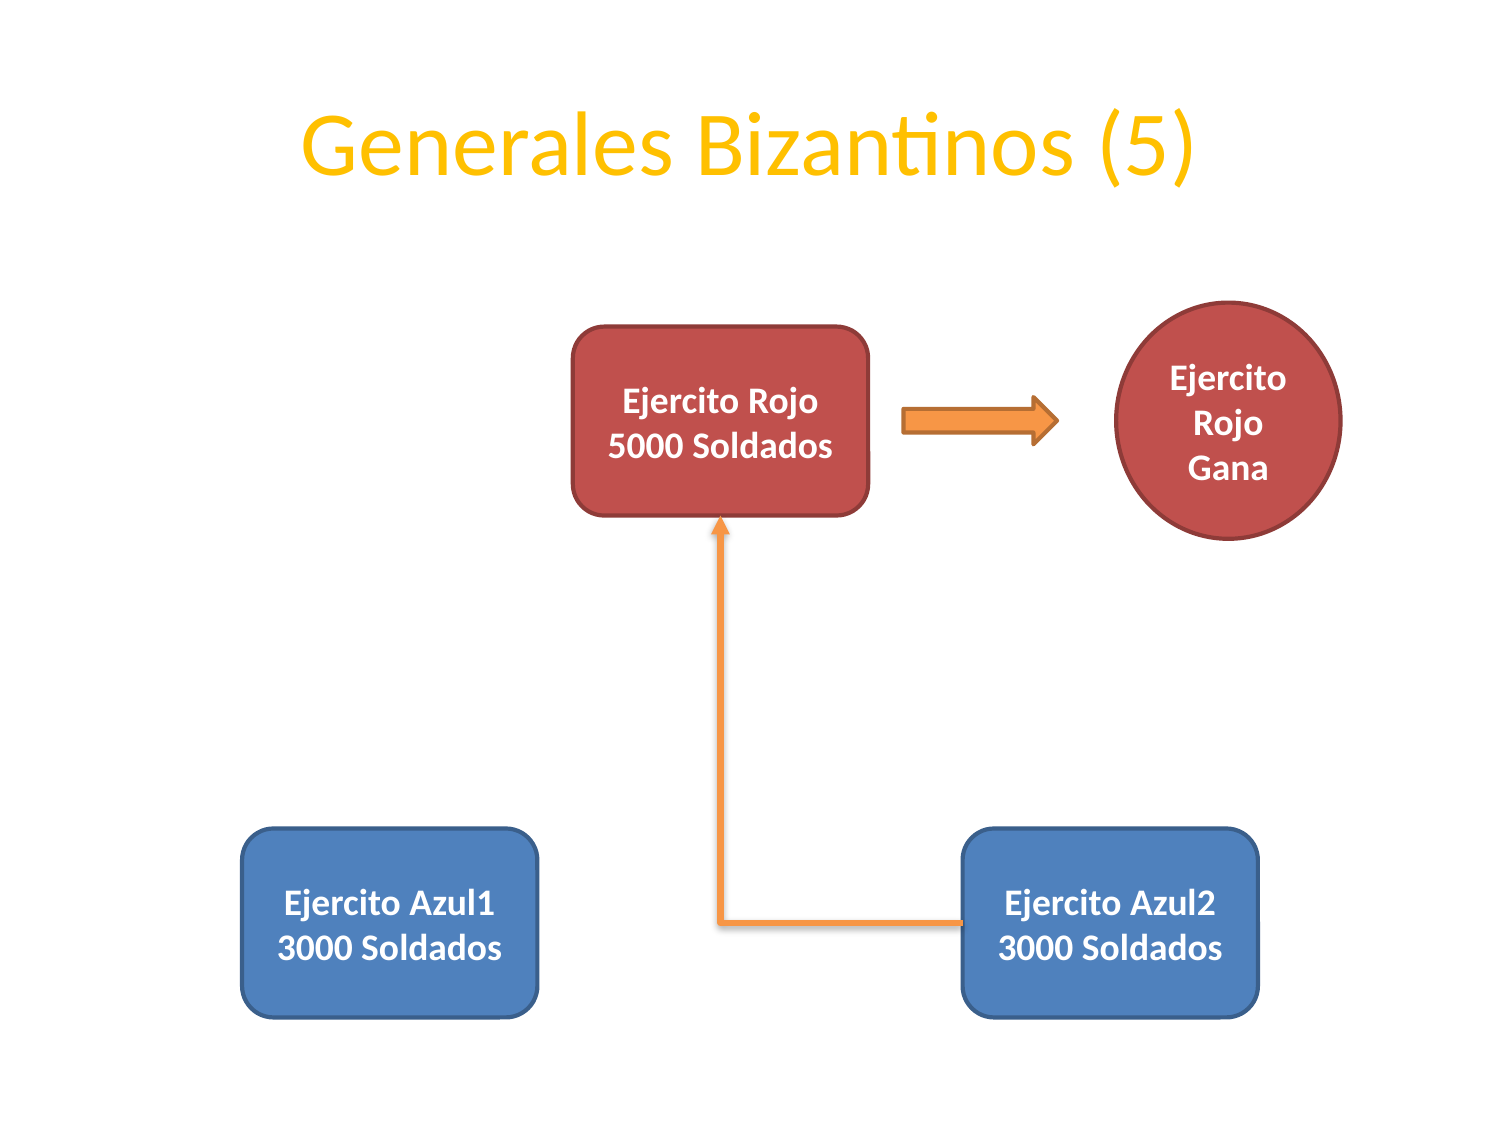

# Generales Bizantinos (5)
Ejercito Rojo Gana
Ejercito Rojo
5000 Soldados

Ejercito Azul1
3000 Soldados
Ejercito Azul2
3000 Soldados